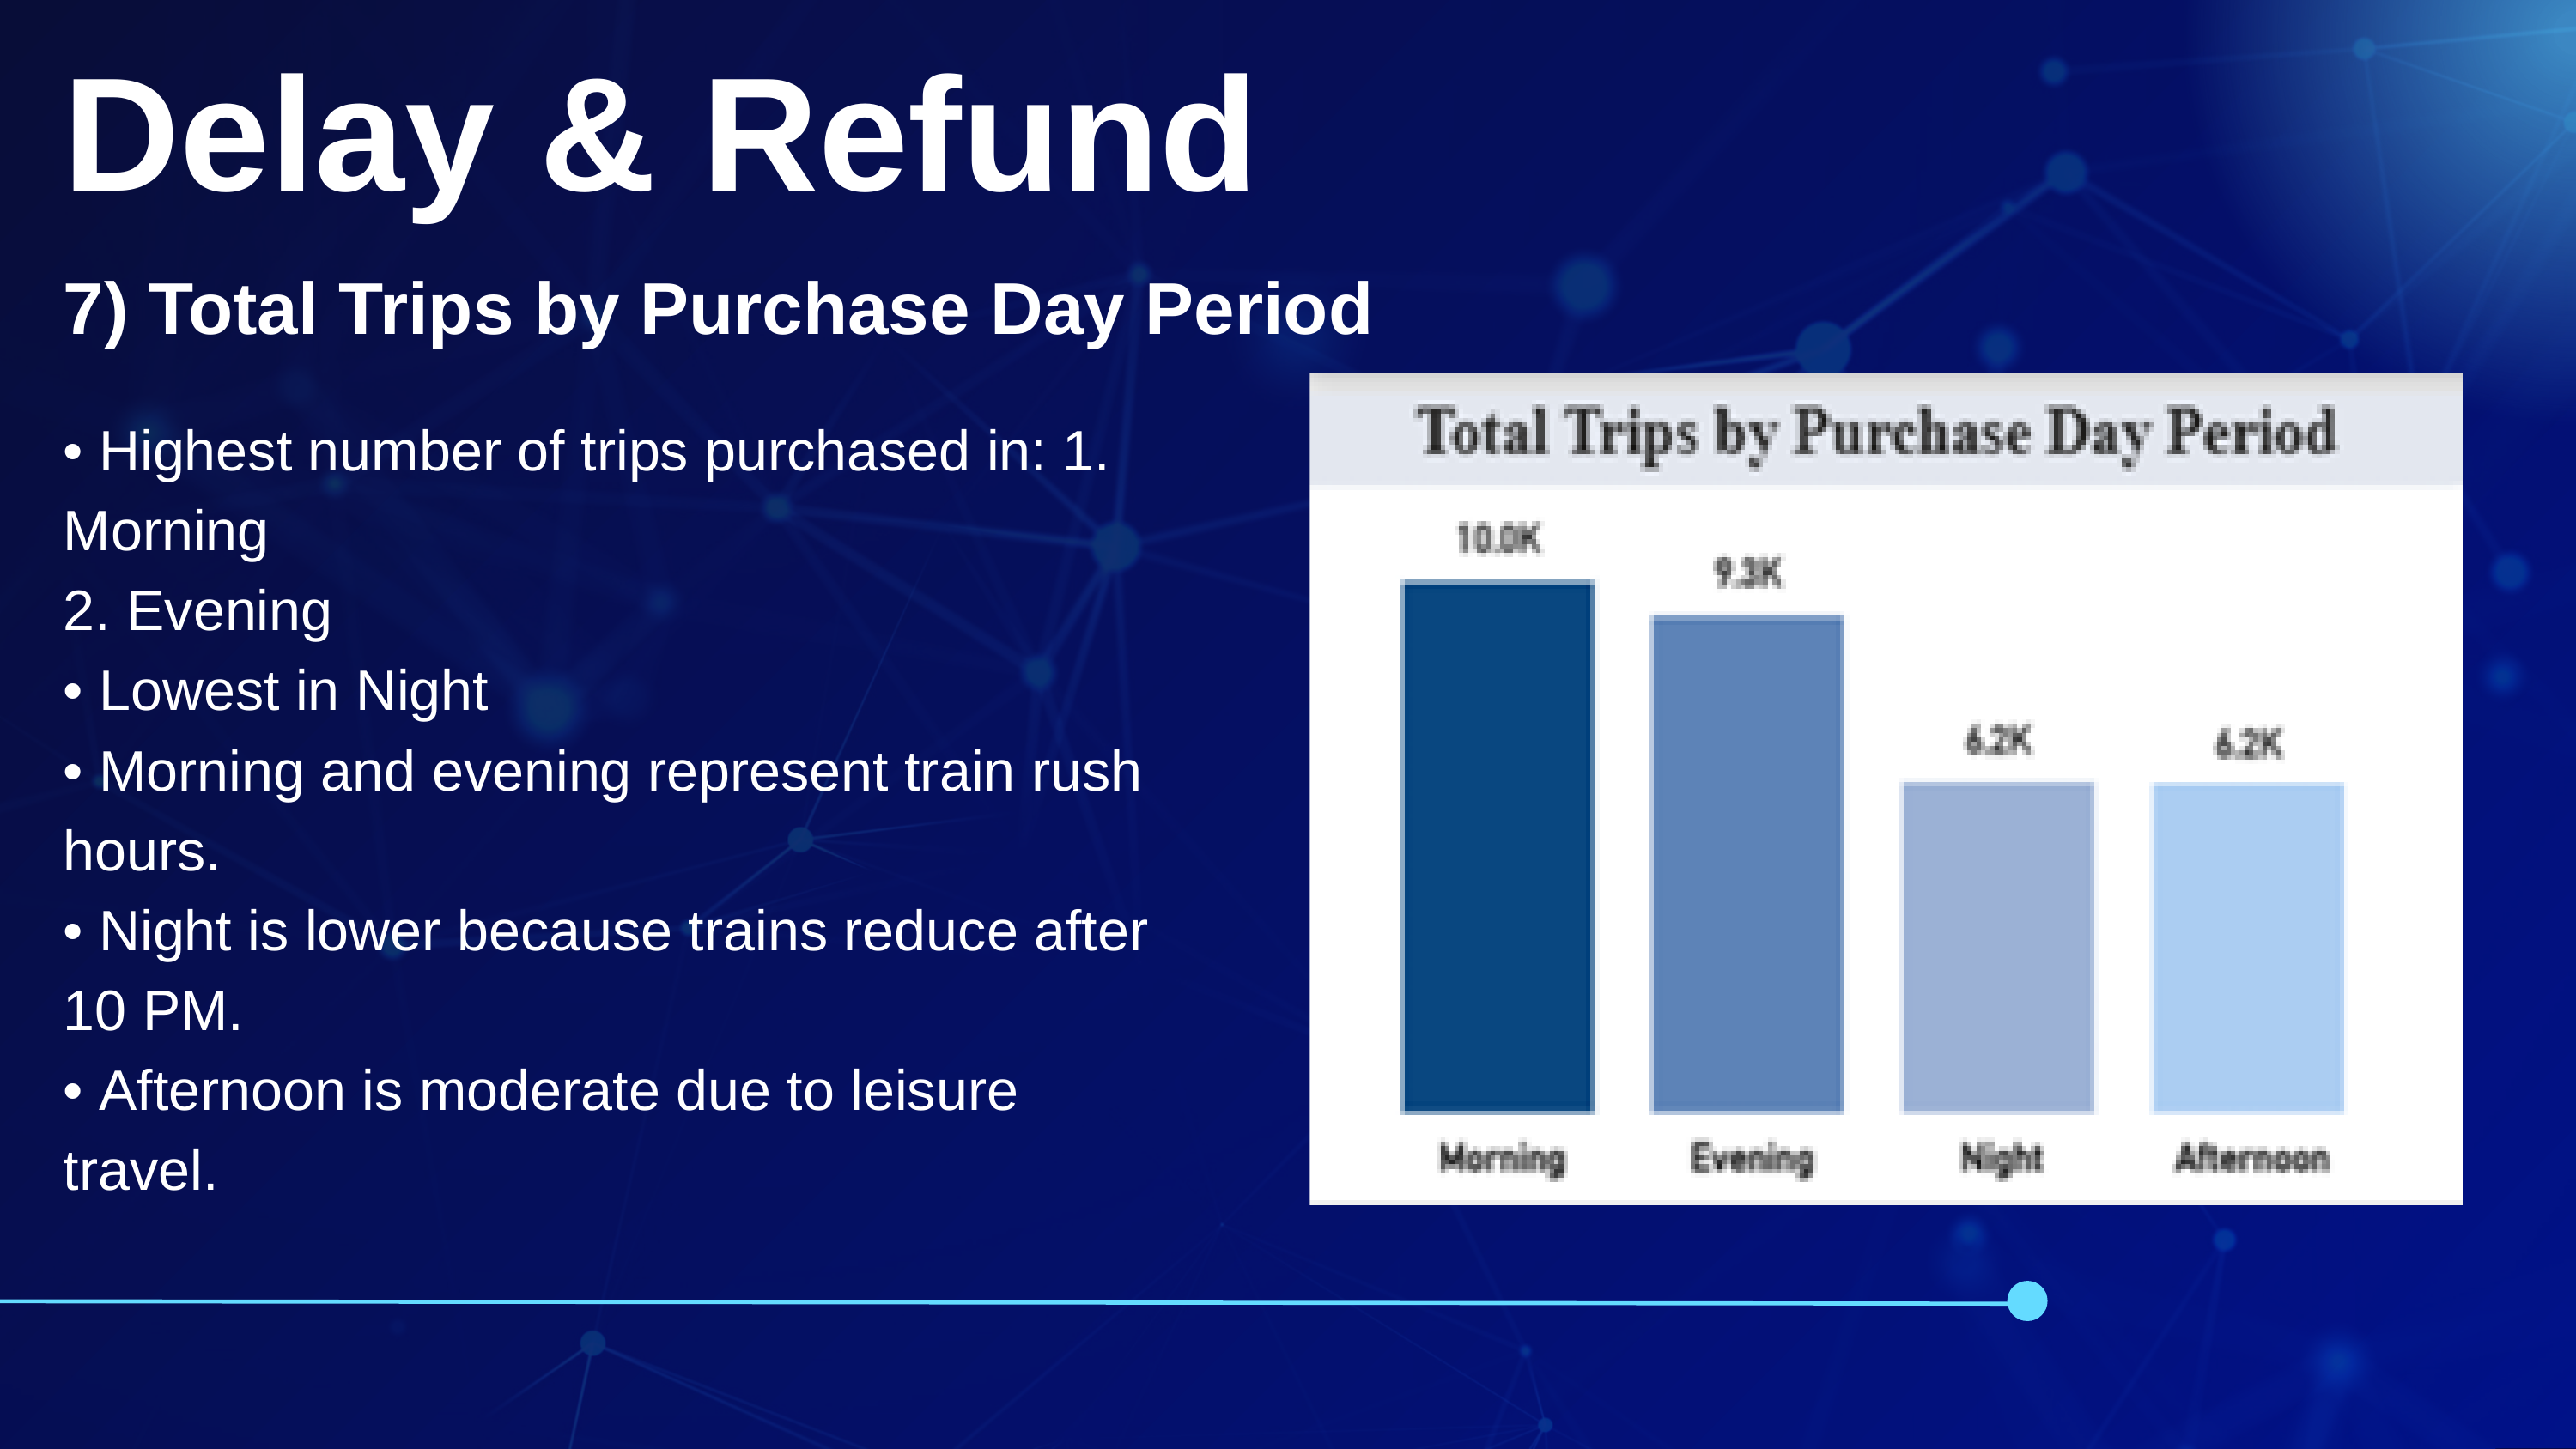

Delay & Refund
7) Total Trips by Purchase Day Period

• Highest number of trips purchased in: 1. Morning
2. Evening
• Lowest in Night
• Morning and evening represent train rush hours.
• Night is lower because trains reduce after 10 PM.
• Afternoon is moderate due to leisure travel.